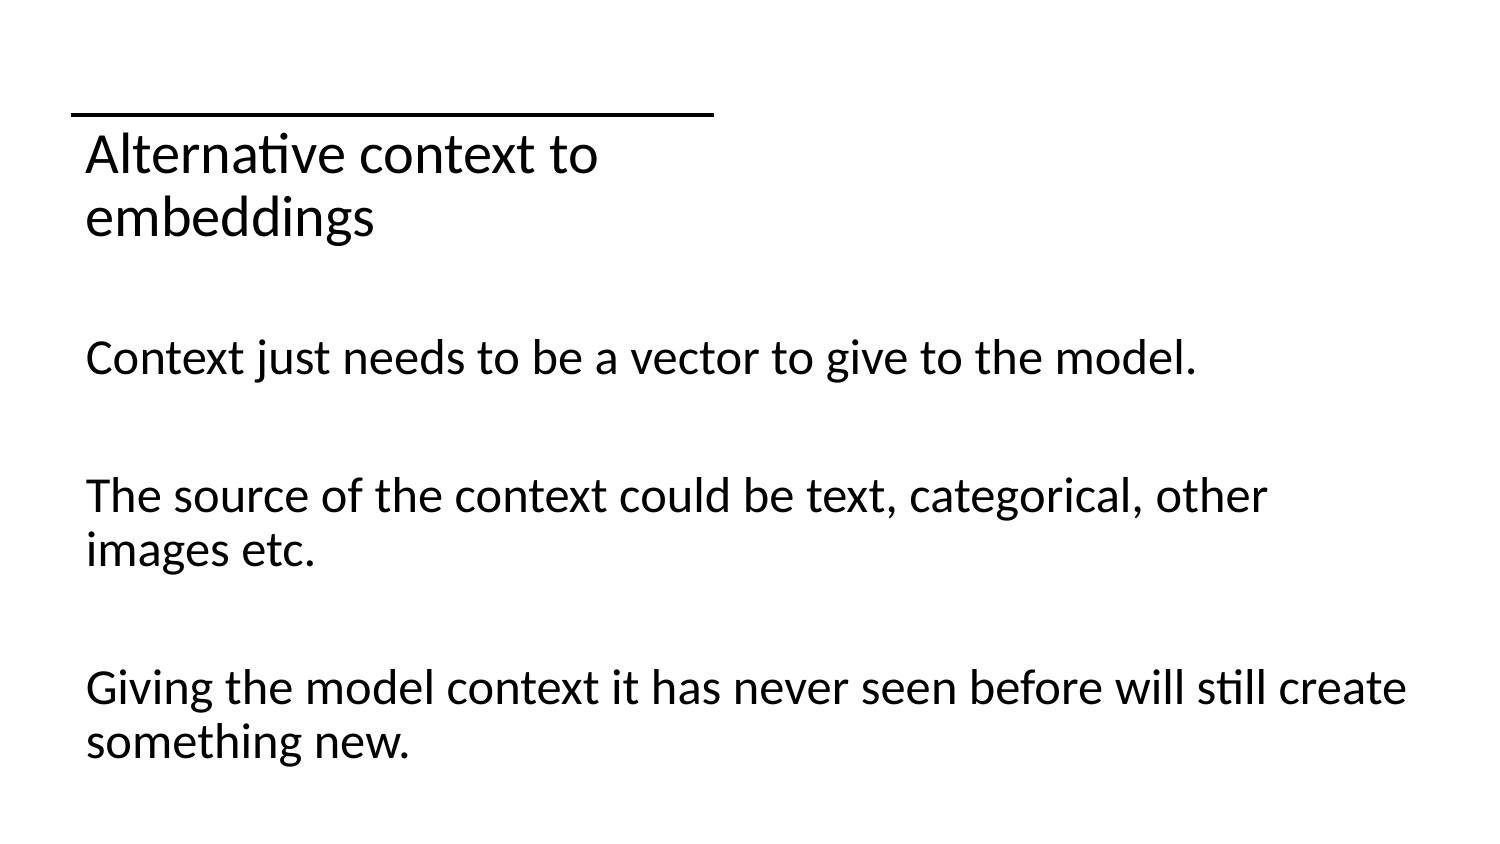

Alternative context to embeddings
Context just needs to be a vector to give to the model.

The source of the context could be text, categorical, other images etc.

Giving the model context it has never seen before will still create something new.